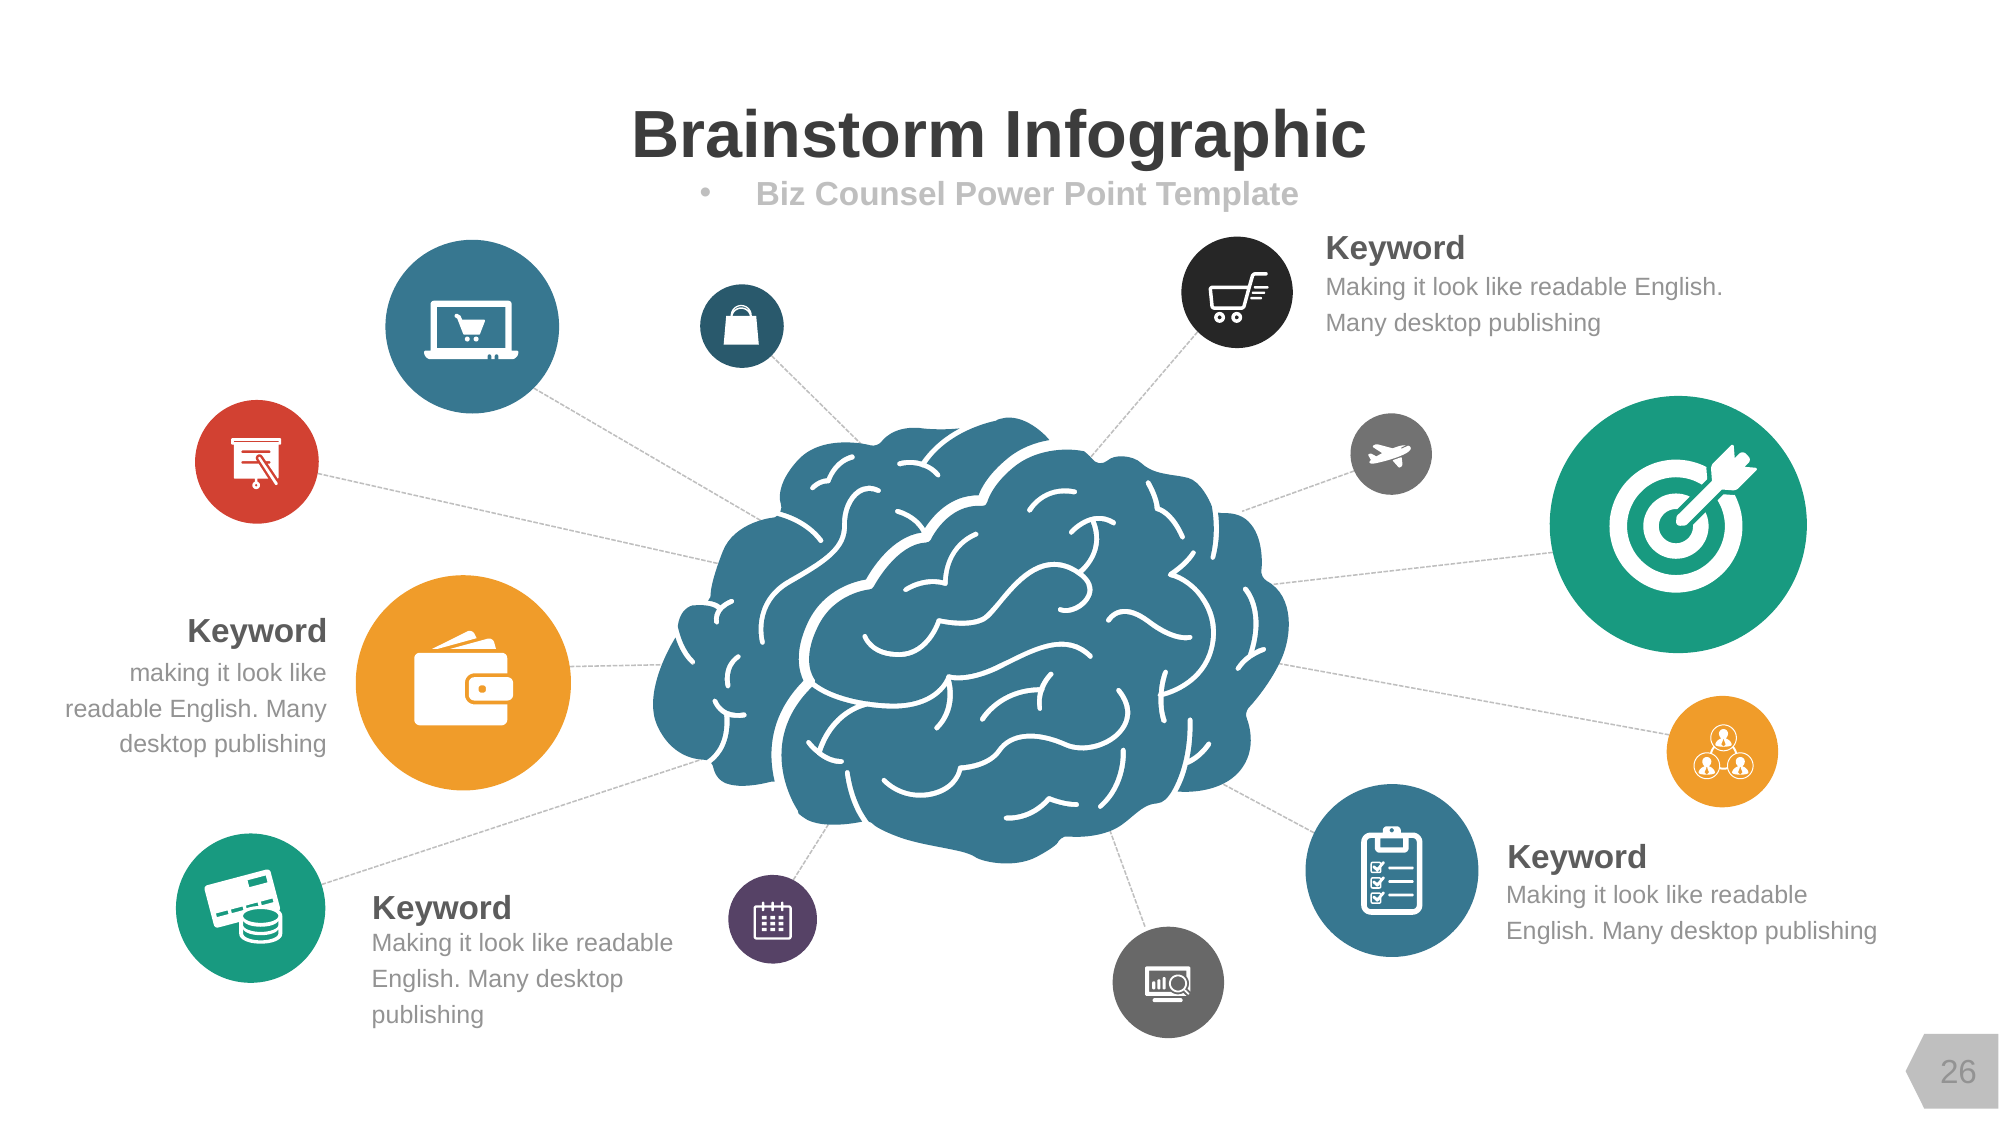

Brainstorm Infographic
Biz Counsel Power Point Template
Keyword

Making it look like readable English. Many desktop publishing

Keyword
making it look like readable English. Many desktop publishing

Keyword
Making it look like readable English. Many desktop publishing

Keyword
Making it look like readable English. Many desktop publishing